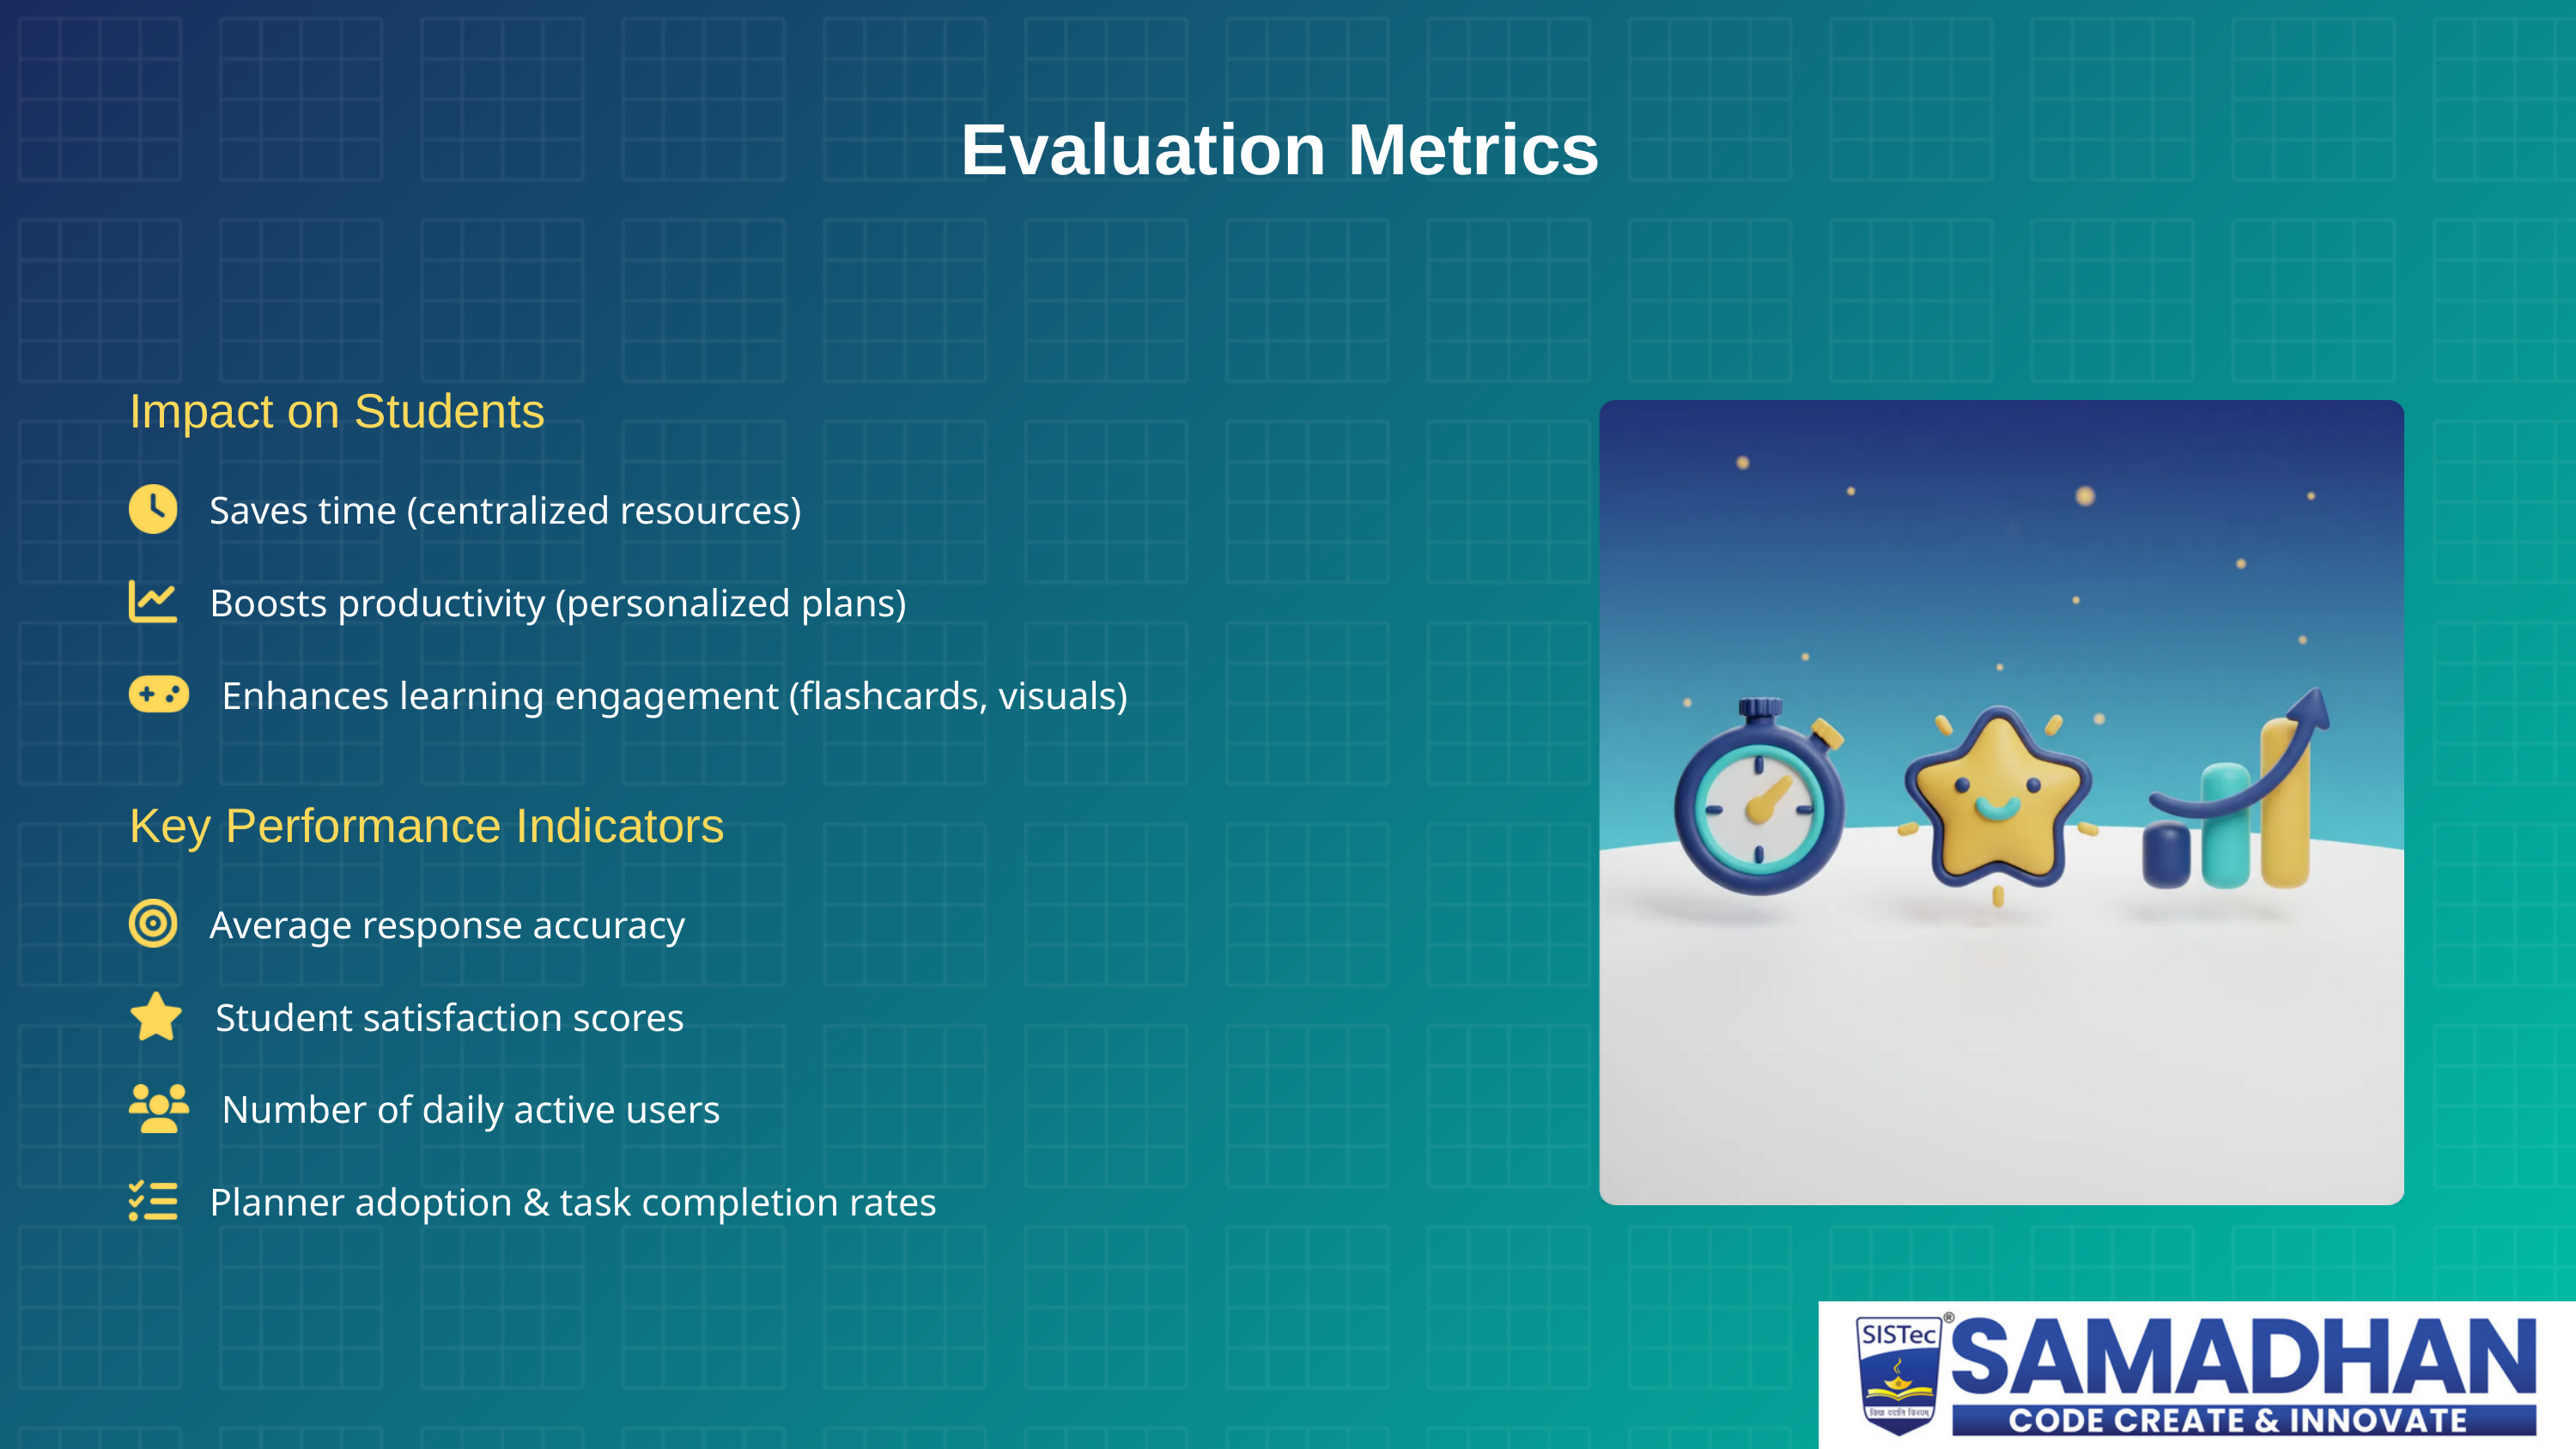

Evaluation Metrics

Impact on Students

Saves time (centralized resources)

Boosts productivity (personalized plans)

Enhances learning engagement (flashcards, visuals)

Key Performance Indicators

Average response accuracy

Student satisfaction scores

Number of daily active users

Planner adoption & task completion rates